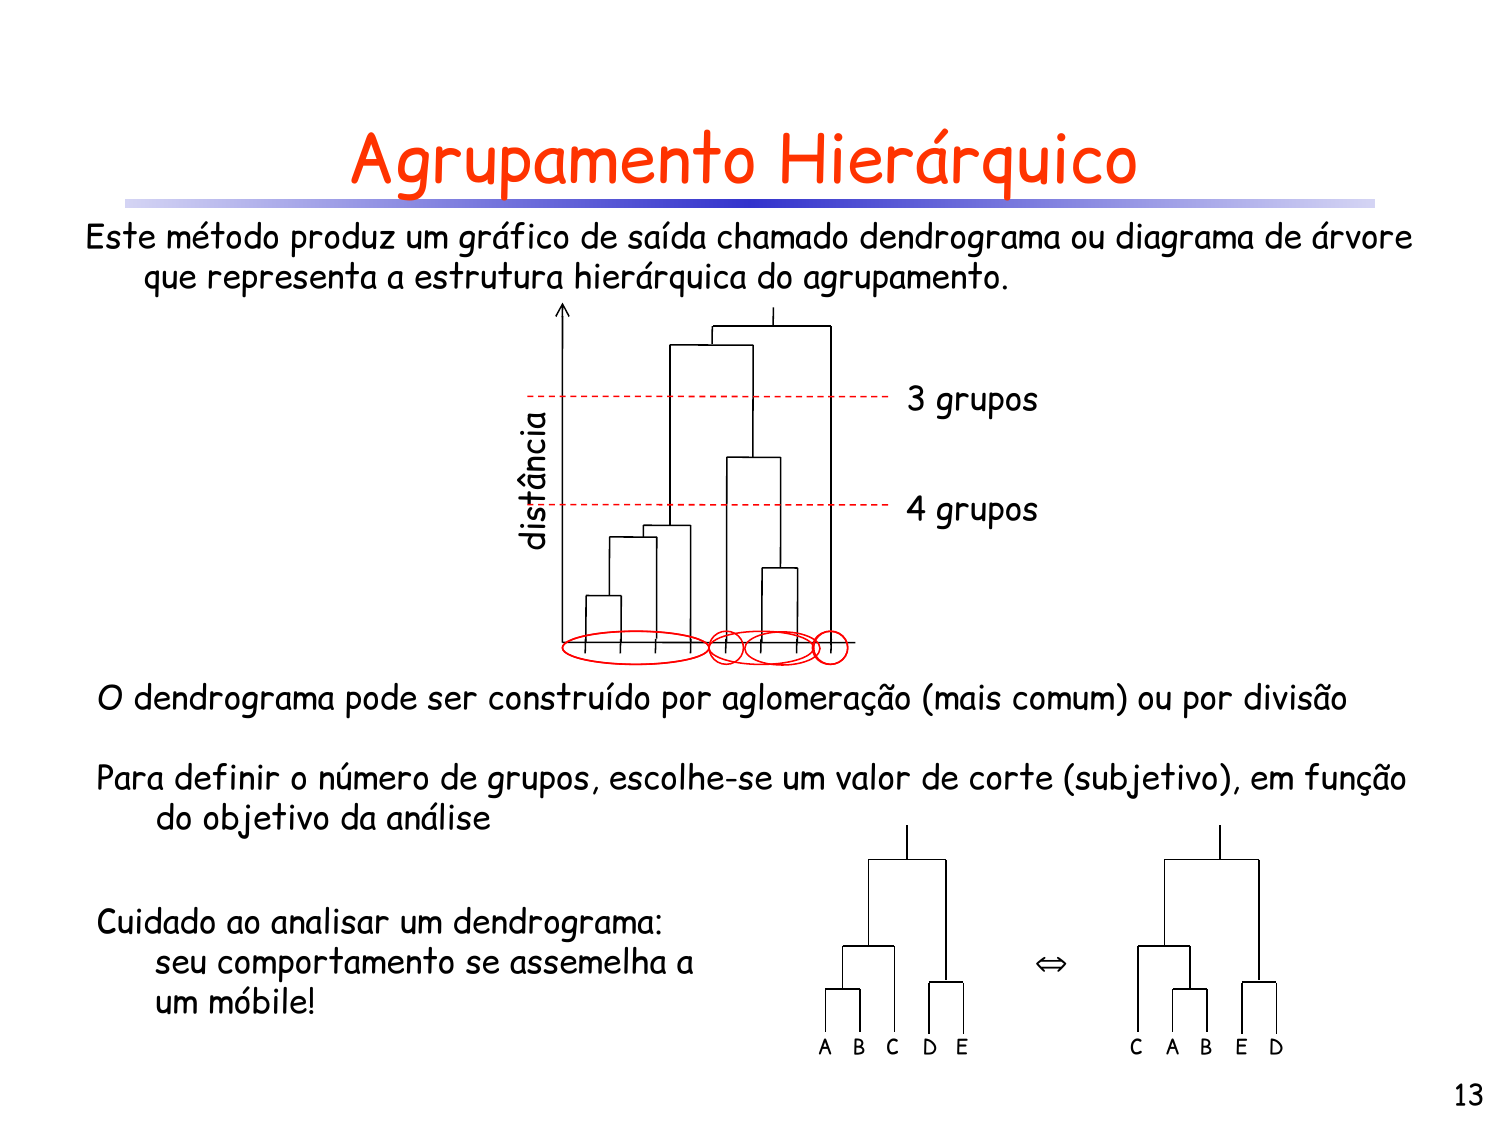

# Agrupamento Hierárquico
Este método produz um gráfico de saída chamado dendrograma ou diagrama de árvore que representa a estrutura hierárquica do agrupamento.
distância
3 grupos

4 grupos

O dendrograma pode ser construído por aglomeração (mais comum) ou por divisão

Para definir o número de grupos, escolhe-se um valor de corte (subjetivo), em função do objetivo da análise
A
B
C
D
E
C
A
B
E
D
⇔
Cuidado ao analisar um dendrograma: seu comportamento se assemelha a um móbile!
13